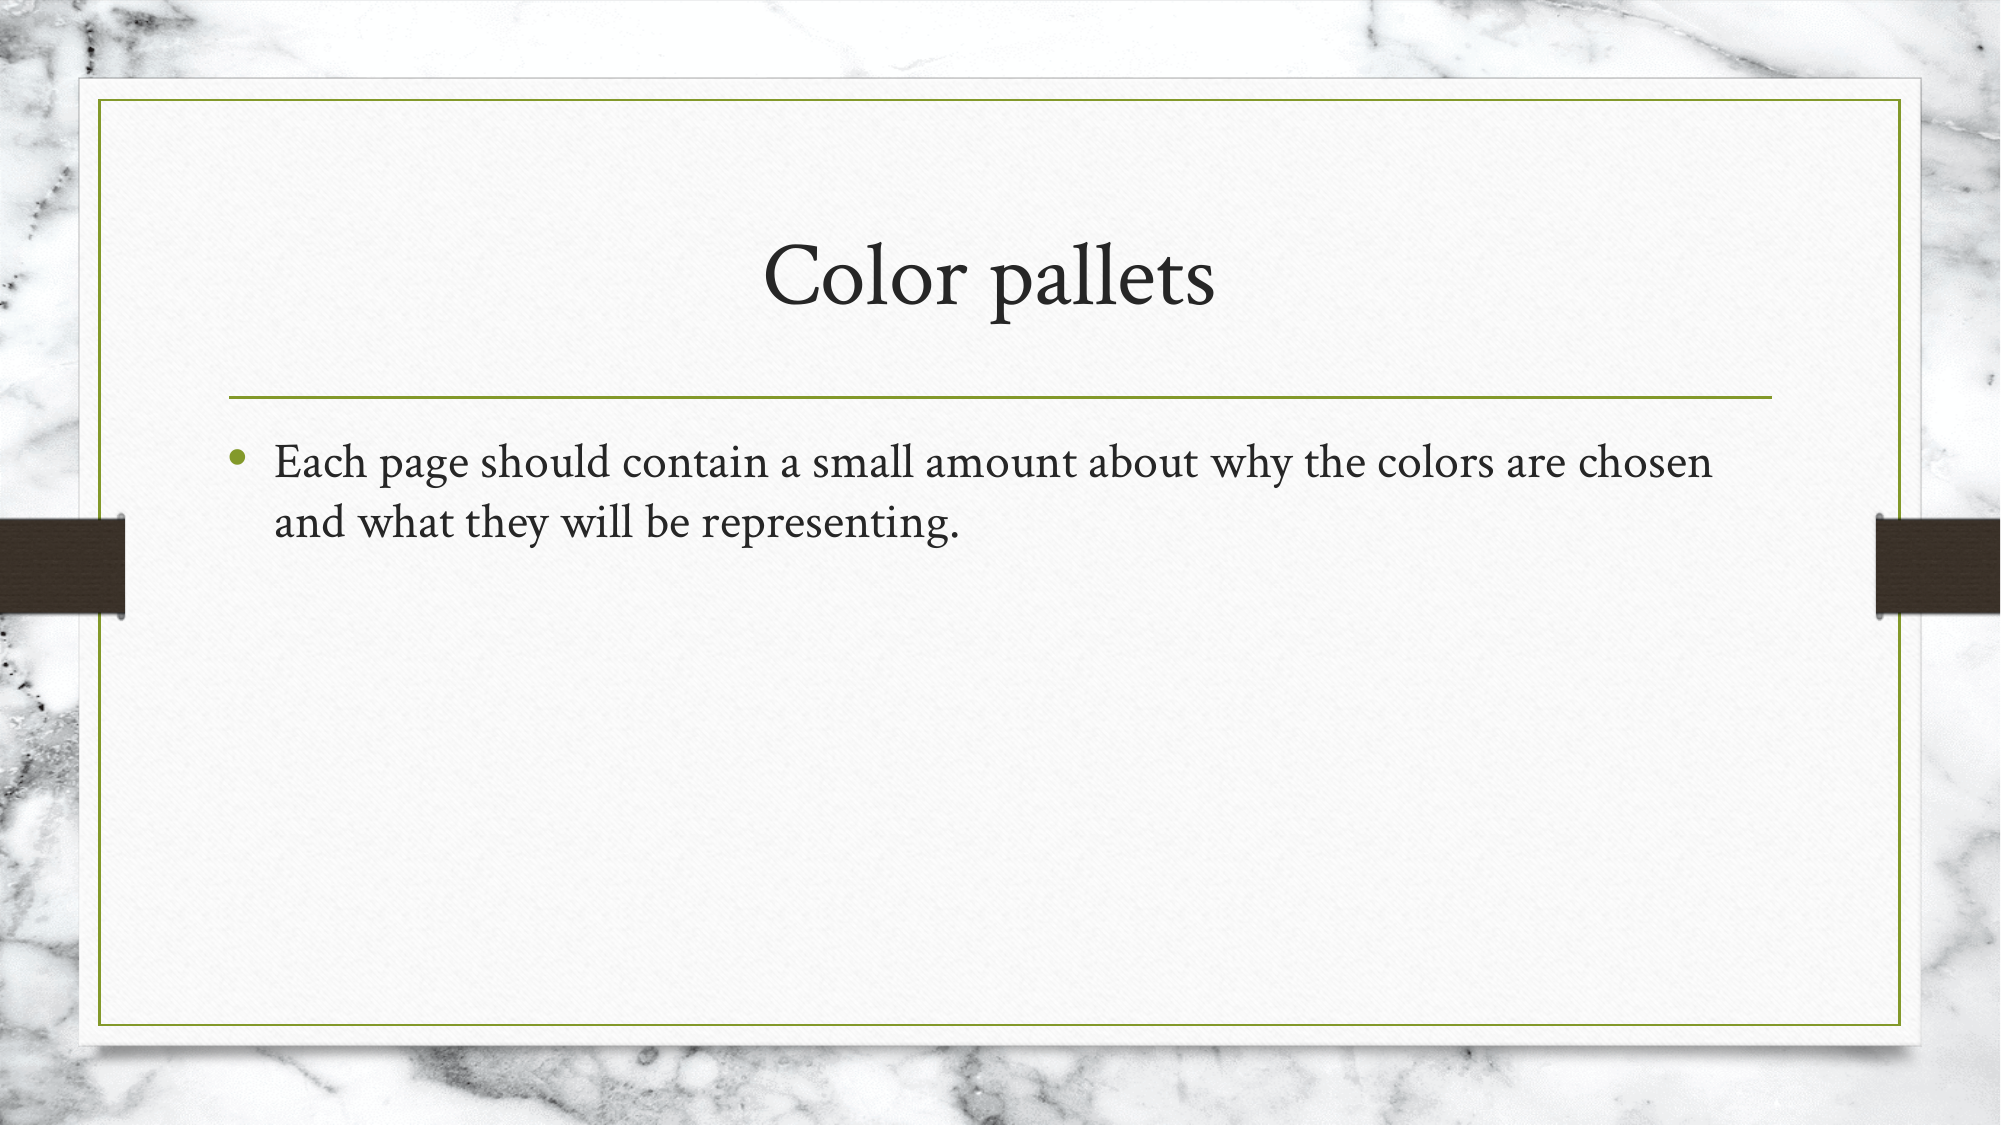

# Color pallets
Each page should contain a small amount about why the colors are chosen and what they will be representing.